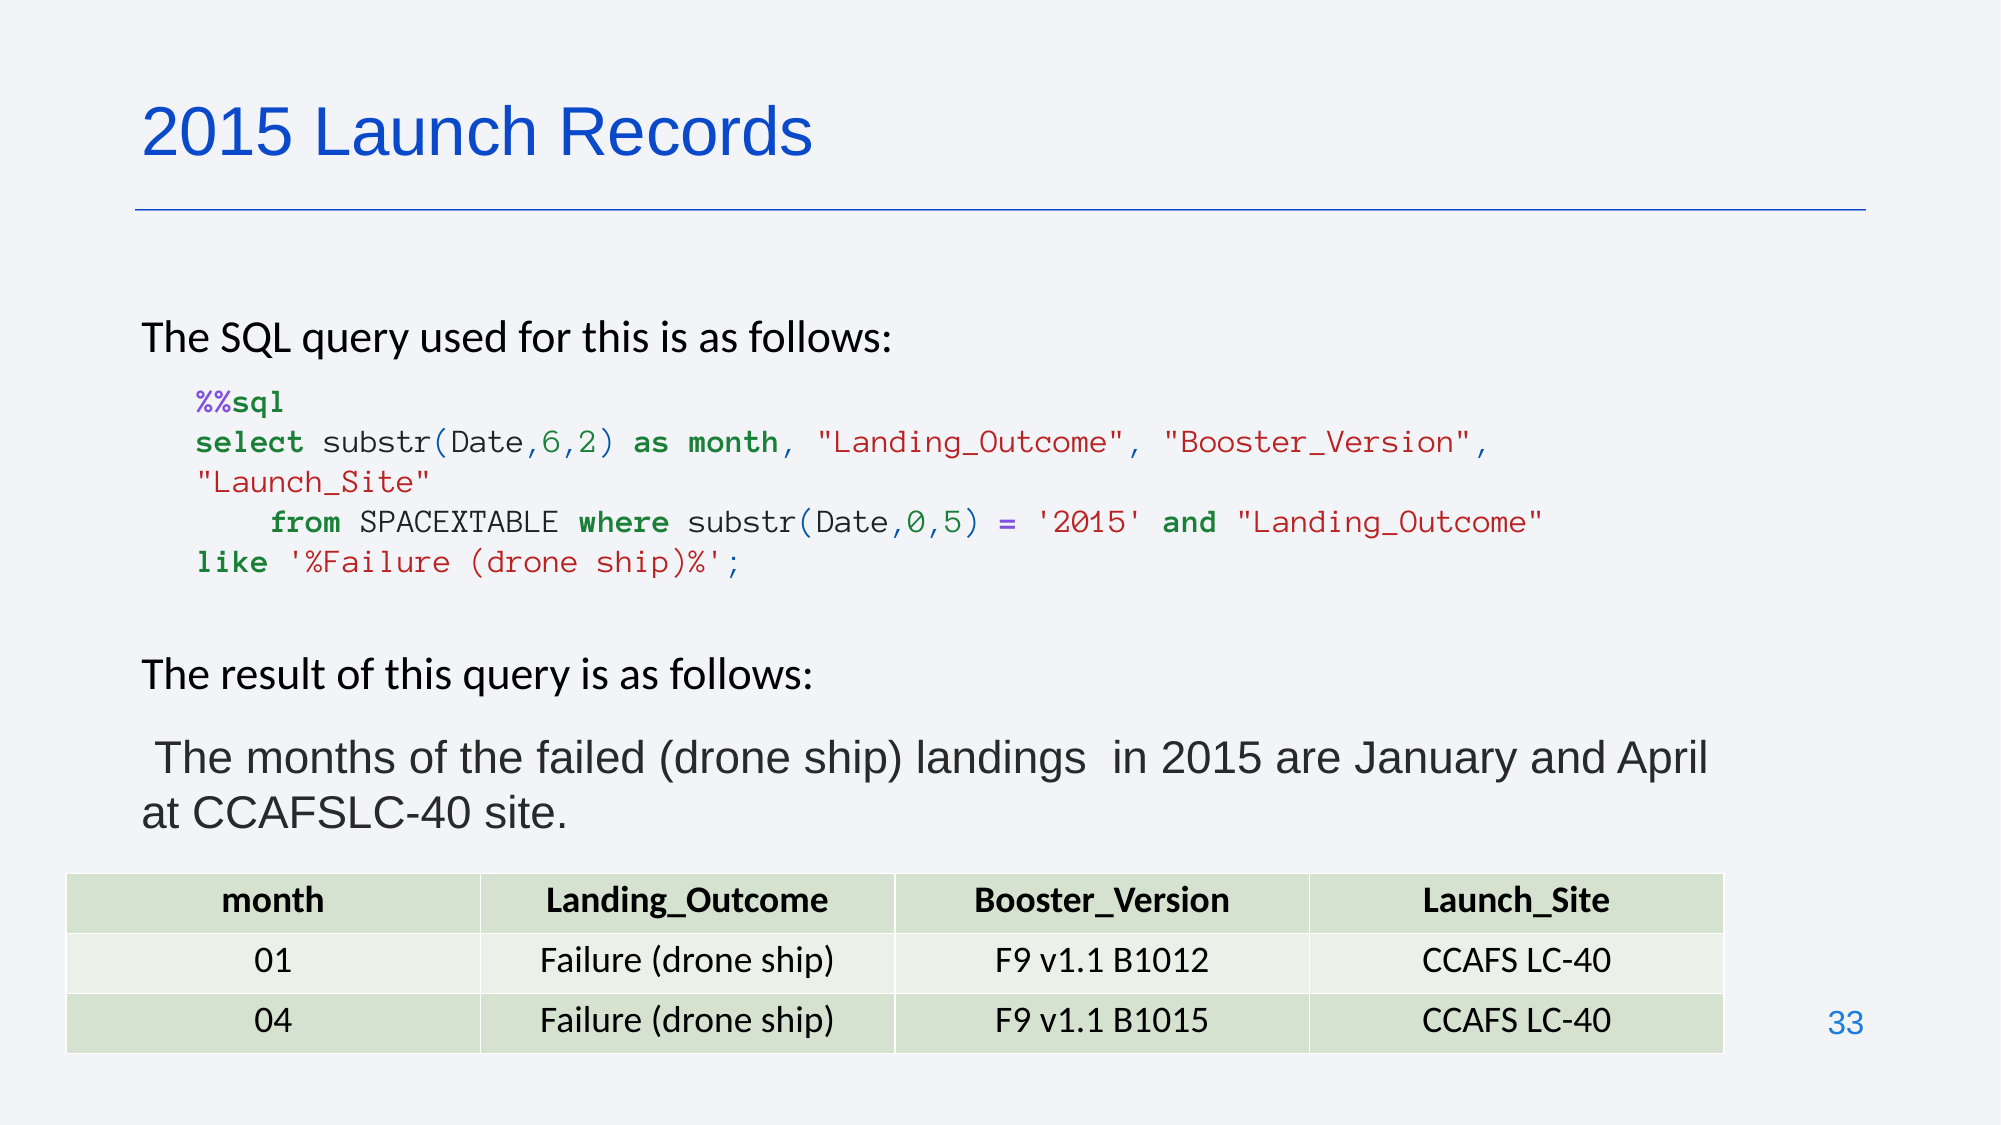

2015 Launch Records
The SQL query used for this is as follows:

The result of this query is as follows:
 The months of the failed (drone ship) landings  in 2015 are January and April at CCAFSLC-40 site.

%%sql
select substr(Date,6,2) as month, "Landing_Outcome", "Booster_Version", "Launch_Site"
    from SPACEXTABLE where substr(Date,0,5) = '2015' and "Landing_Outcome" like '%Failure (drone ship)%';
| month | Landing\_Outcome | Booster\_Version | Launch\_Site |
| --- | --- | --- | --- |
| 01 | Failure (drone ship) | F9 v1.1 B1012 | CCAFS LC-40 |
| 04 | Failure (drone ship) | F9 v1.1 B1015 | CCAFS LC-40 |
33